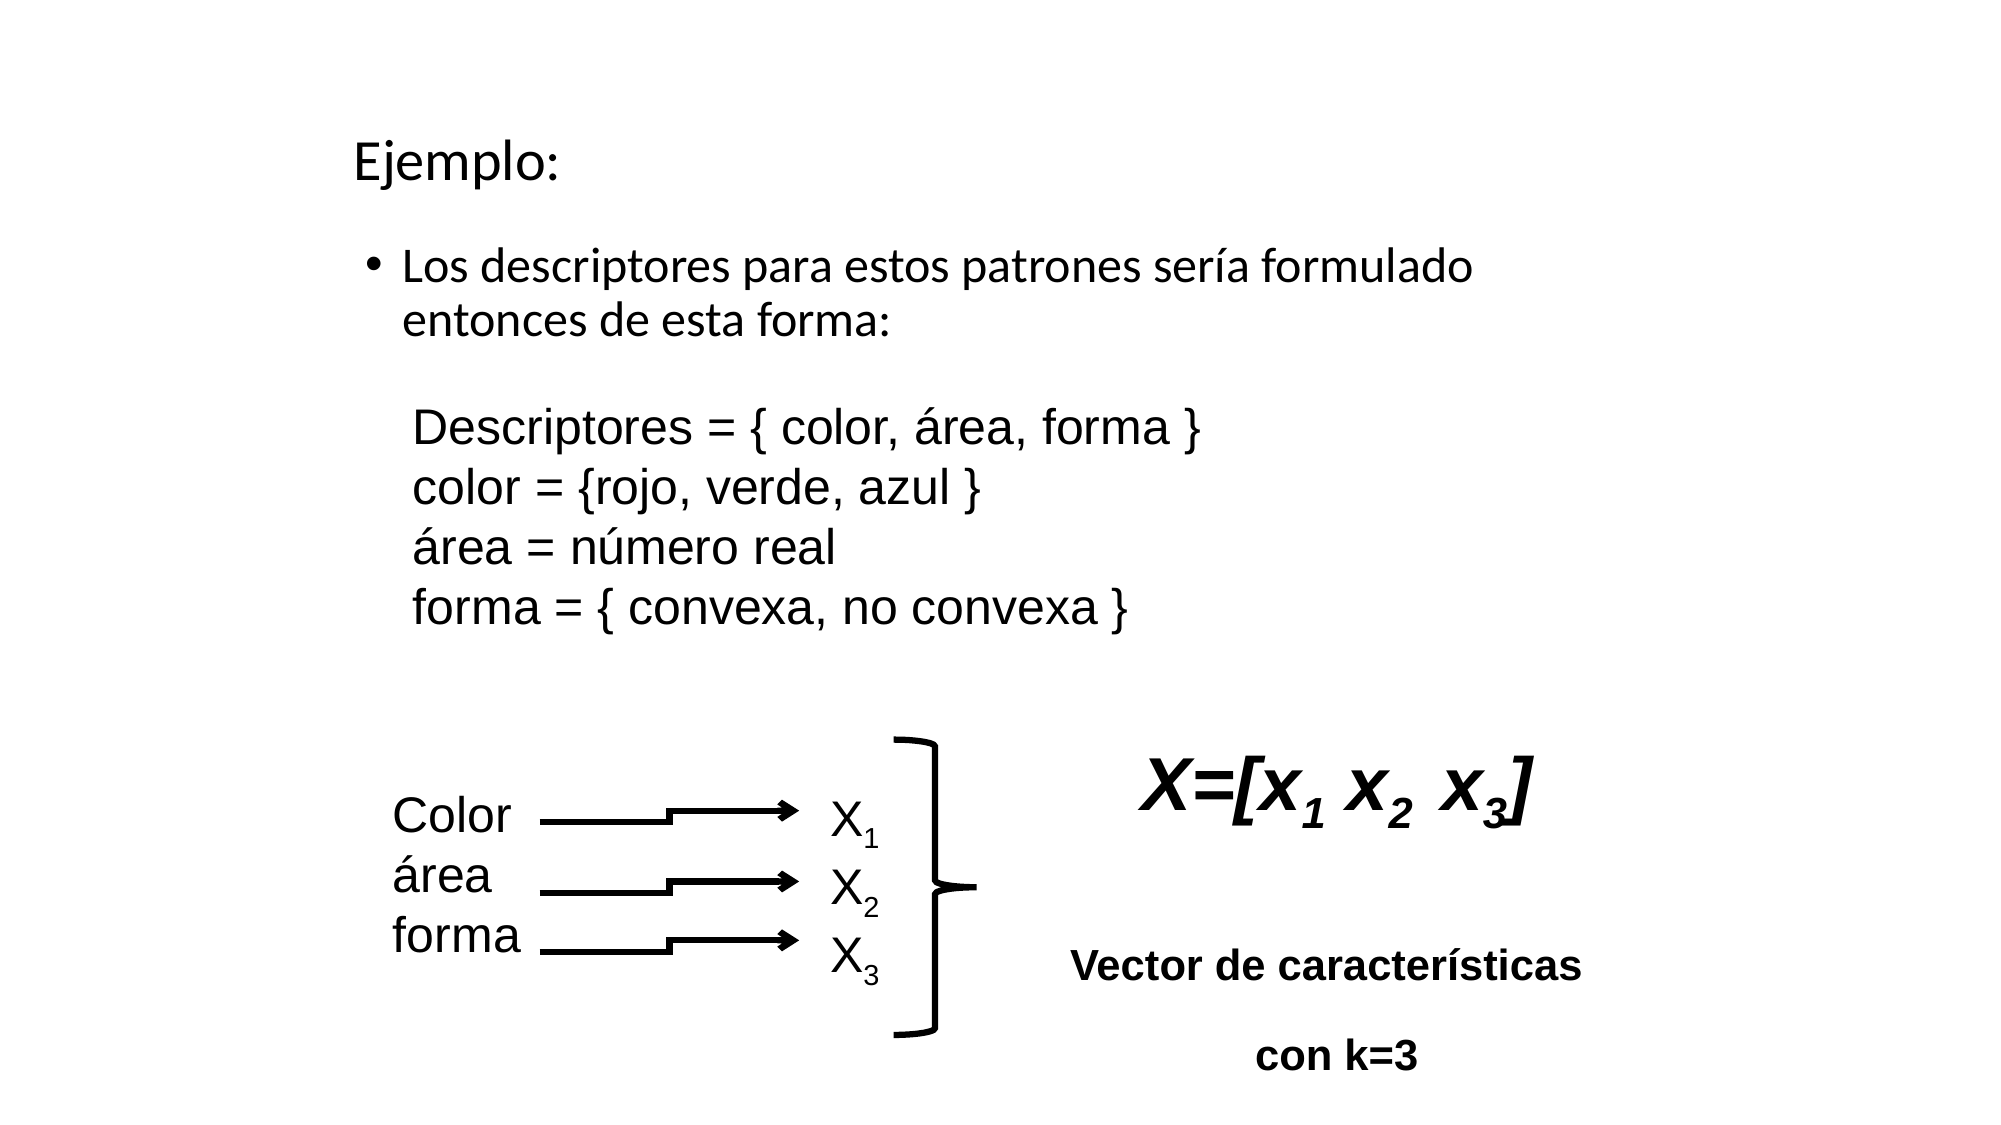

# Ejemplo:
Los descriptores para estos patrones sería formulado entonces de esta forma:

Descriptores = { color, área, forma }
color = {rojo, verde, azul }
área = número real
forma = { convexa, no convexa }
X=[x1 x2	x3]

Vector de características
con k=3

Color
área
forma
X1
X2
X3